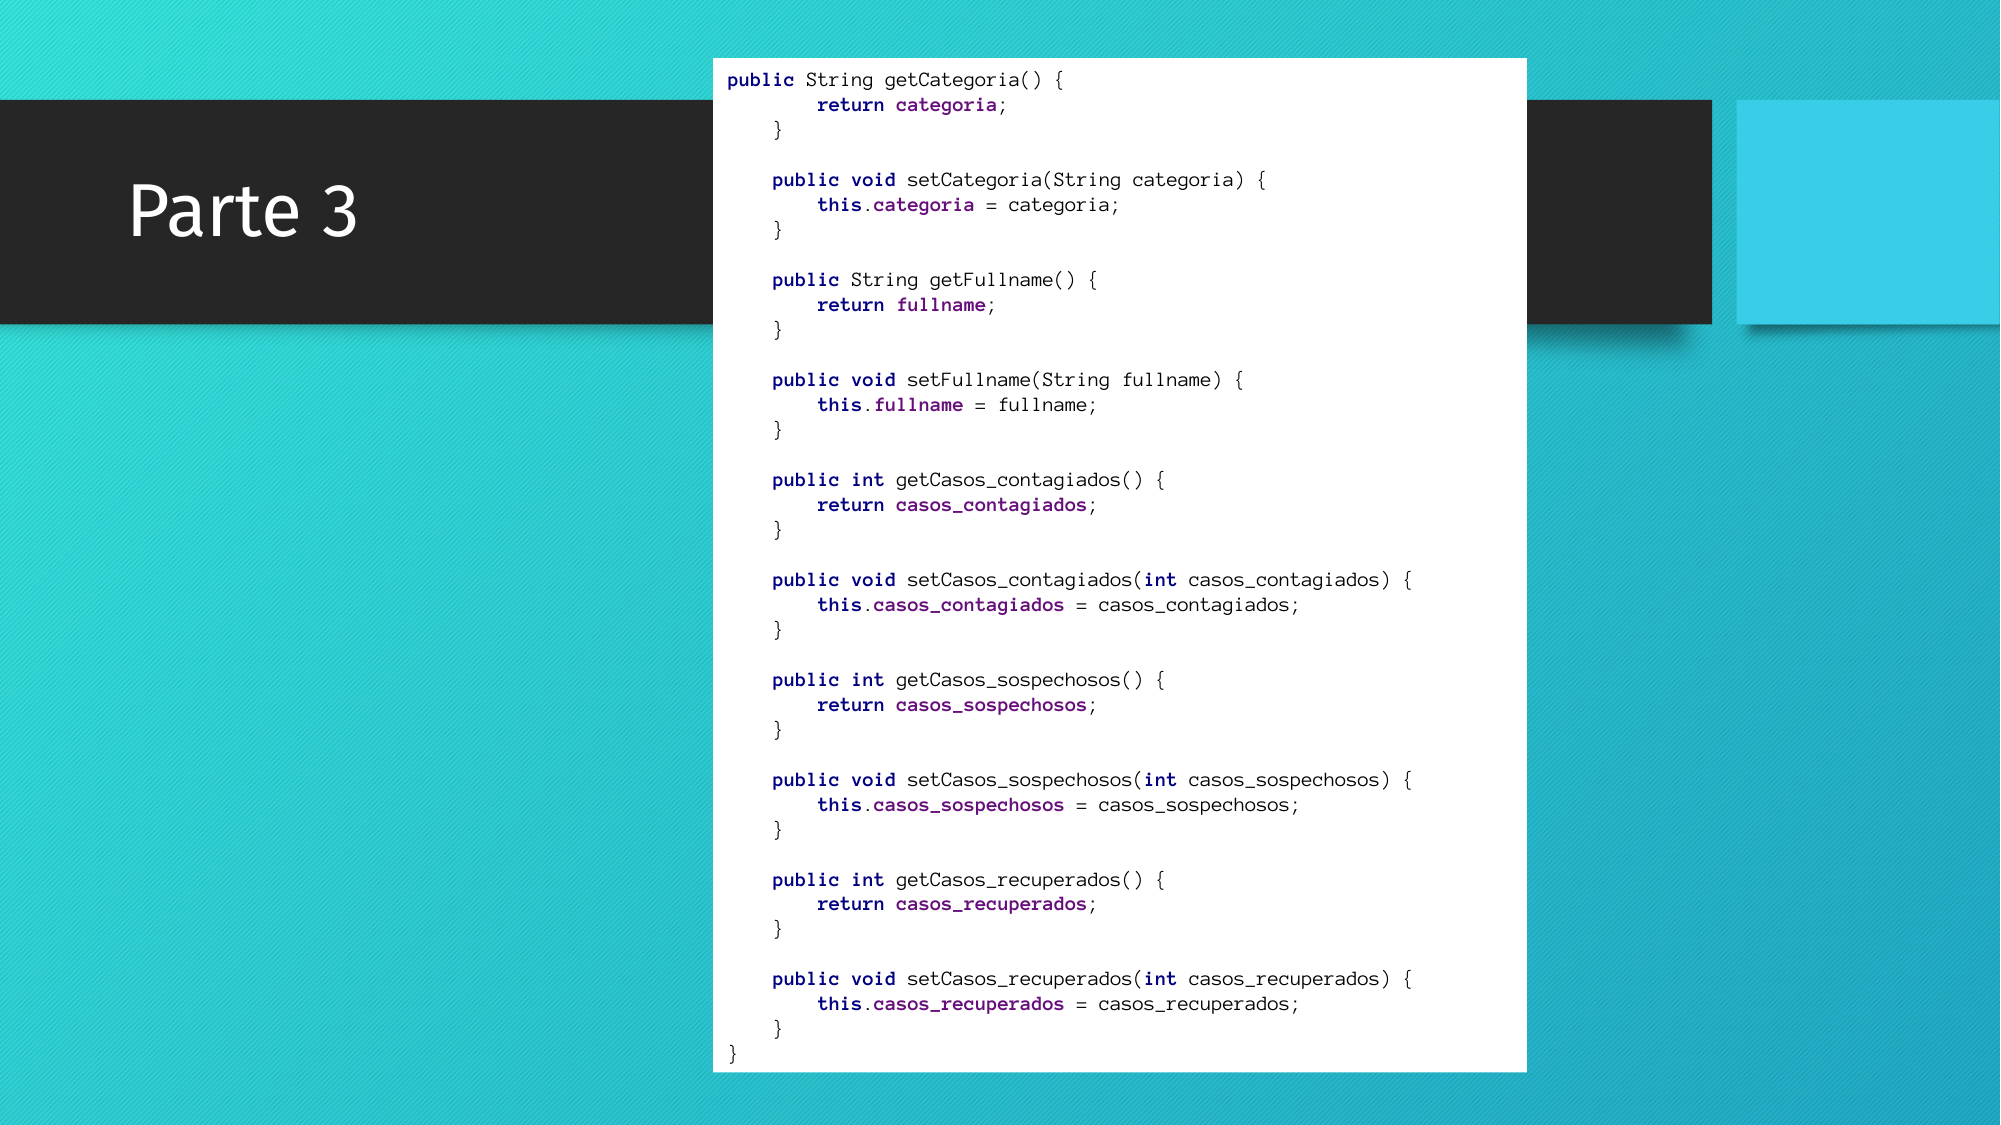

public String getCategoria() {
        return categoria;
    }
    public void setCategoria(String categoria) {
        this.categoria = categoria;
    }
    public String getFullname() {
        return fullname;
    }
    public void setFullname(String fullname) {
        this.fullname = fullname;
    }
    public int getCasos_contagiados() {
        return casos_contagiados;
    }
    public void setCasos_contagiados(int casos_contagiados) {
        this.casos_contagiados = casos_contagiados;
    }
    public int getCasos_sospechosos() {
        return casos_sospechosos;
    }
    public void setCasos_sospechosos(int casos_sospechosos) {
        this.casos_sospechosos = casos_sospechosos;
    }
    public int getCasos_recuperados() {
        return casos_recuperados;
    }
    public void setCasos_recuperados(int casos_recuperados) {
        this.casos_recuperados = casos_recuperados;
    }
}
# Parte 3